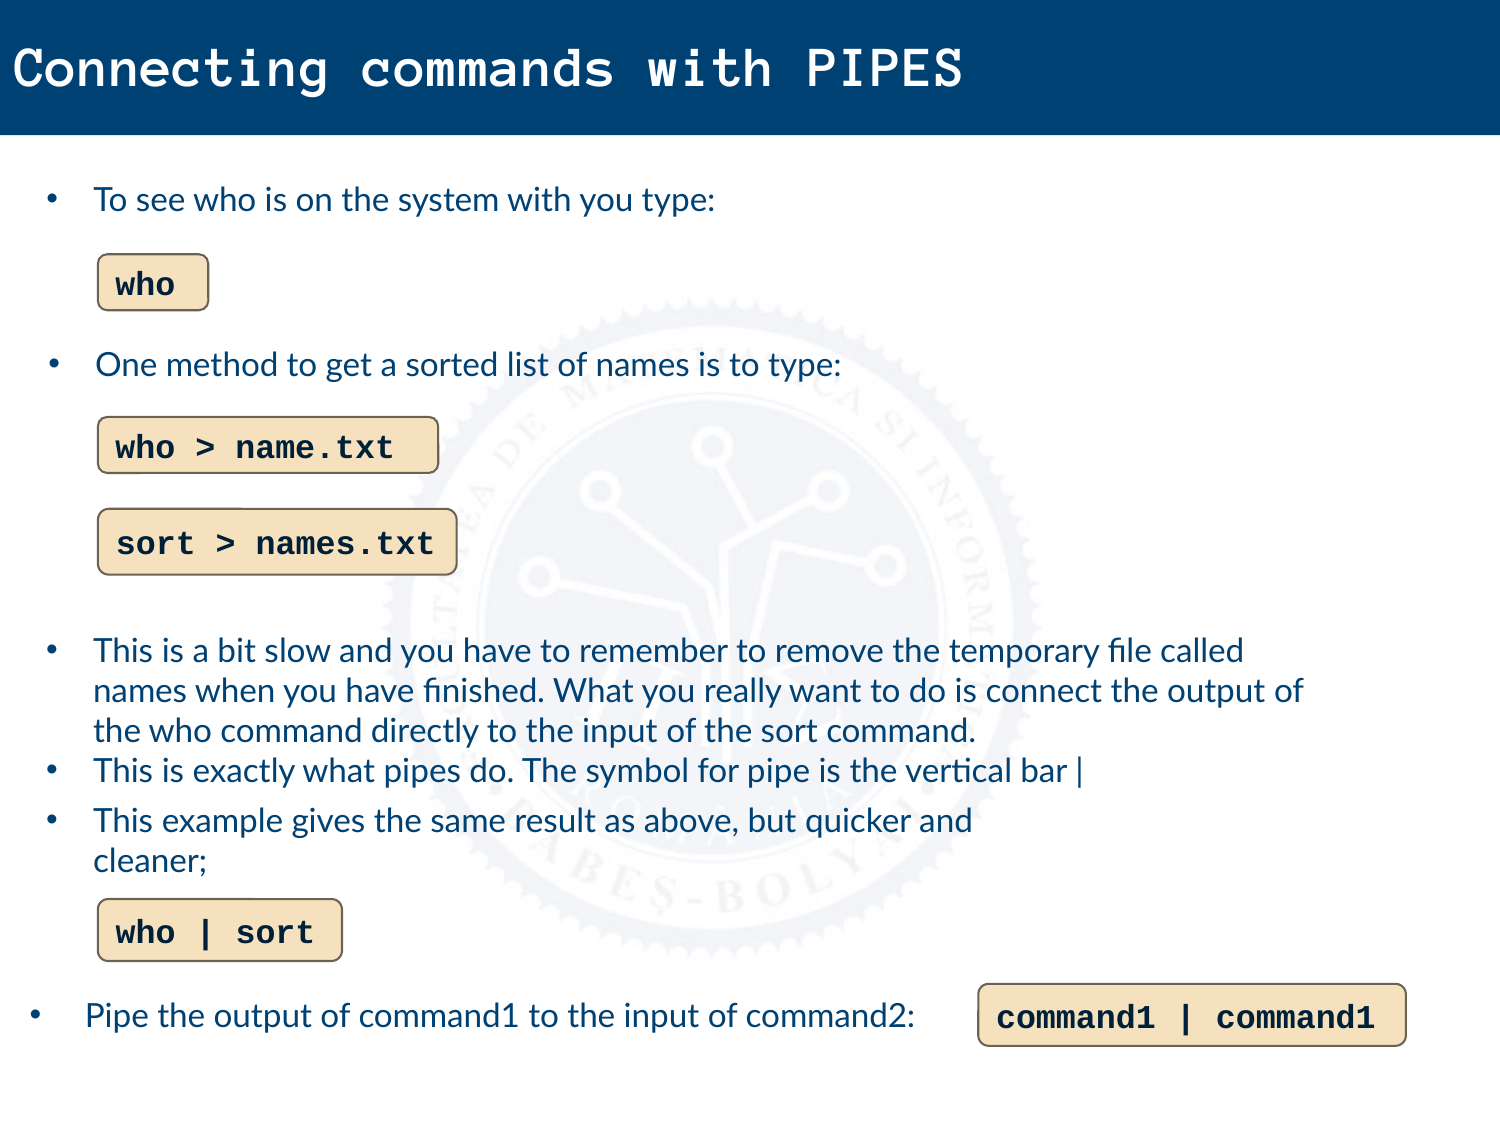

Connecting commands with PIPES
To see who is on the system with you type:
who
One method to get a sorted list of names is to type:
who > name.txt
sort > names.txt
This is a bit slow and you have to remember to remove the temporary file called names when you have finished. What you really want to do is connect the output of the who command directly to the input of the sort command.
This is exactly what pipes do. The symbol for pipe is the vertical bar |
This example gives the same result as above, but quicker and cleaner;
who | sort
command1 | command1
 Pipe the output of command1 to the input of command2: